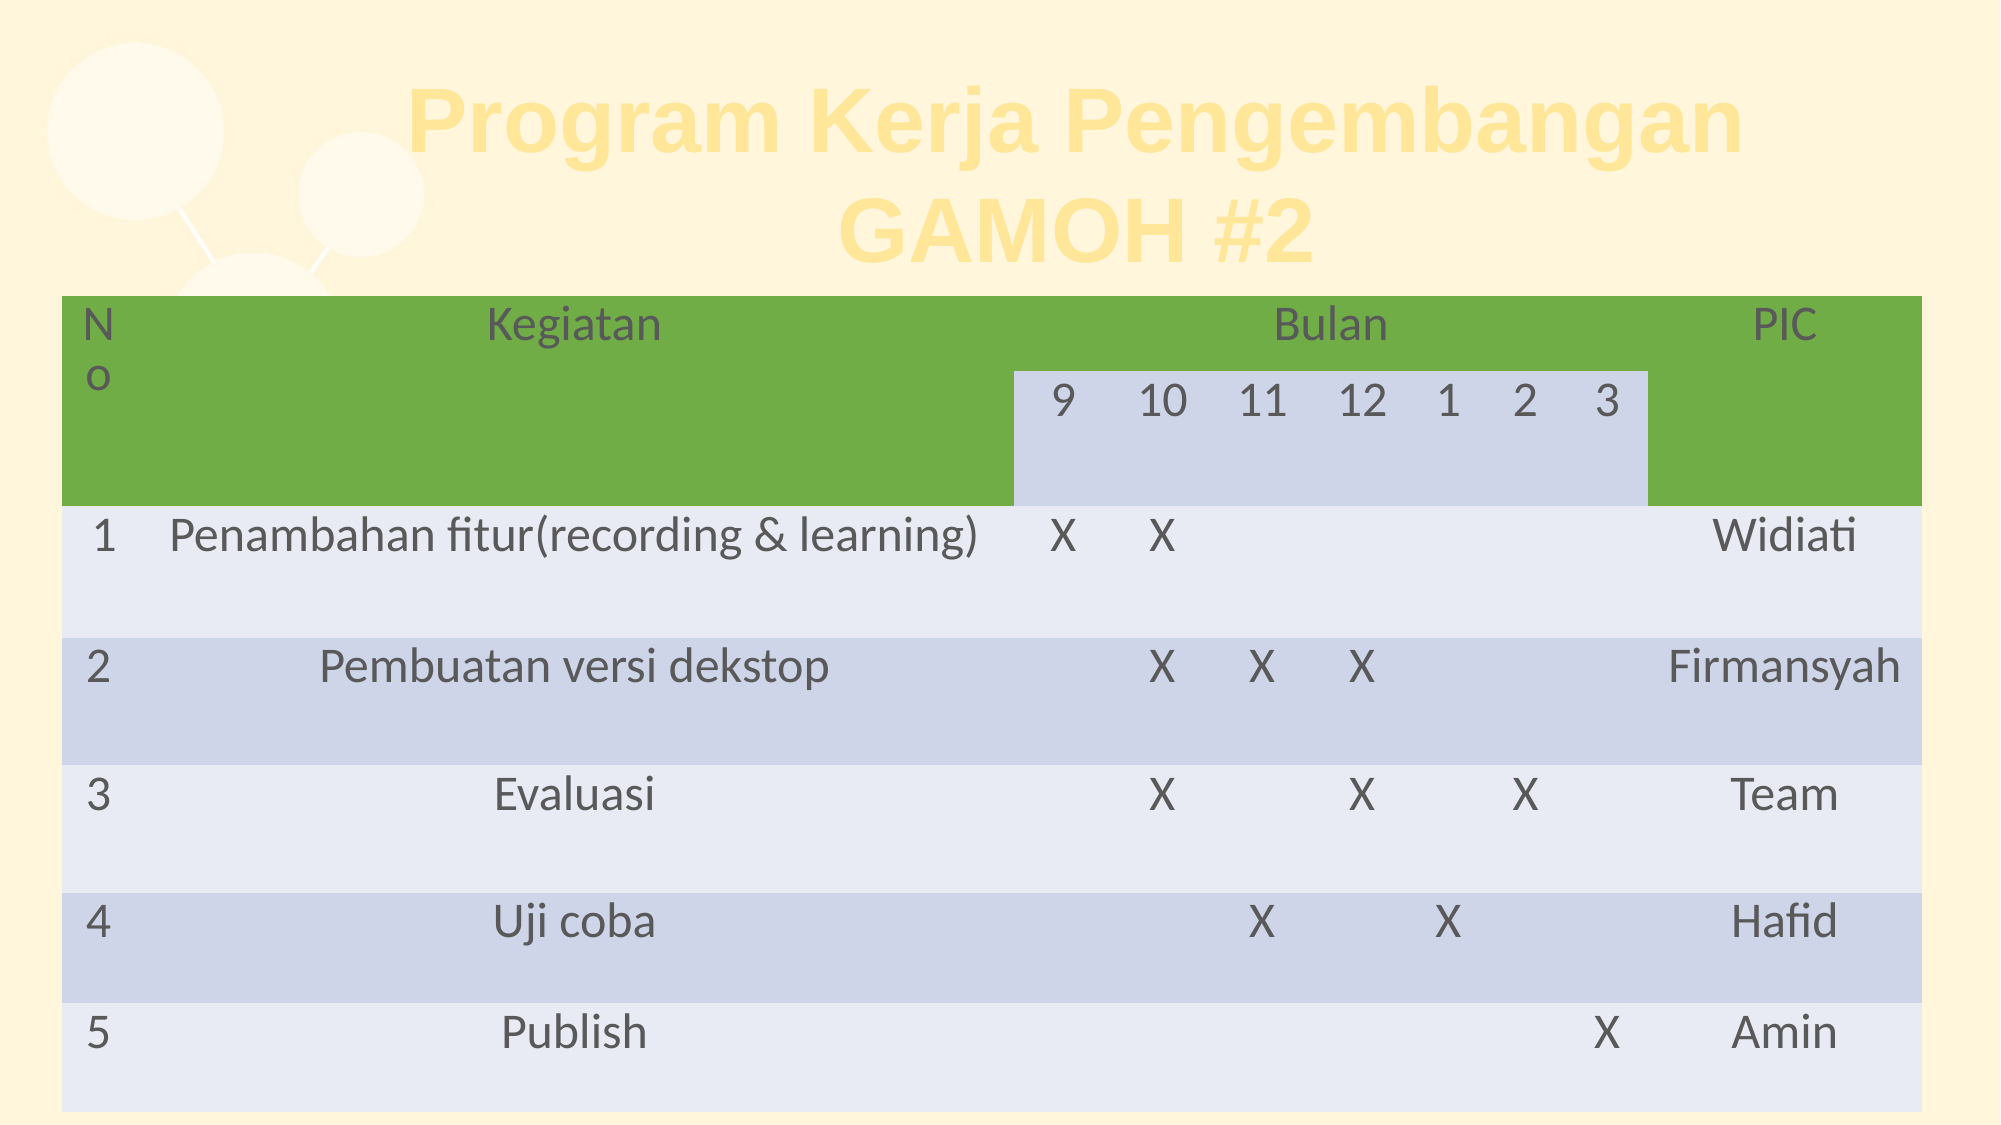

Program Kerja Pengembangan GAMOH #2
| No | Kegiatan | Bulan |  |  |  |  |  |  | PIC |
| --- | --- | --- | --- | --- | --- | --- | --- | --- | --- |
|  |  | 9 | 10 | 11 | 12 | 1 | 2 | 3 |  |
| 1 | Penambahan fitur(recording & learning) | X | X |  |  |  |  |  | Widiati |
| 2 | Pembuatan versi dekstop |  | X | X | X |  |  |  | Firmansyah |
| 3 | Evaluasi |  | X |  | X |  | X |  | Team |
| 4 | Uji coba |  |  | X |  | X |  |  | Hafid |
| 5 | Publish |  |  |  |  |  |  | X | Amin |